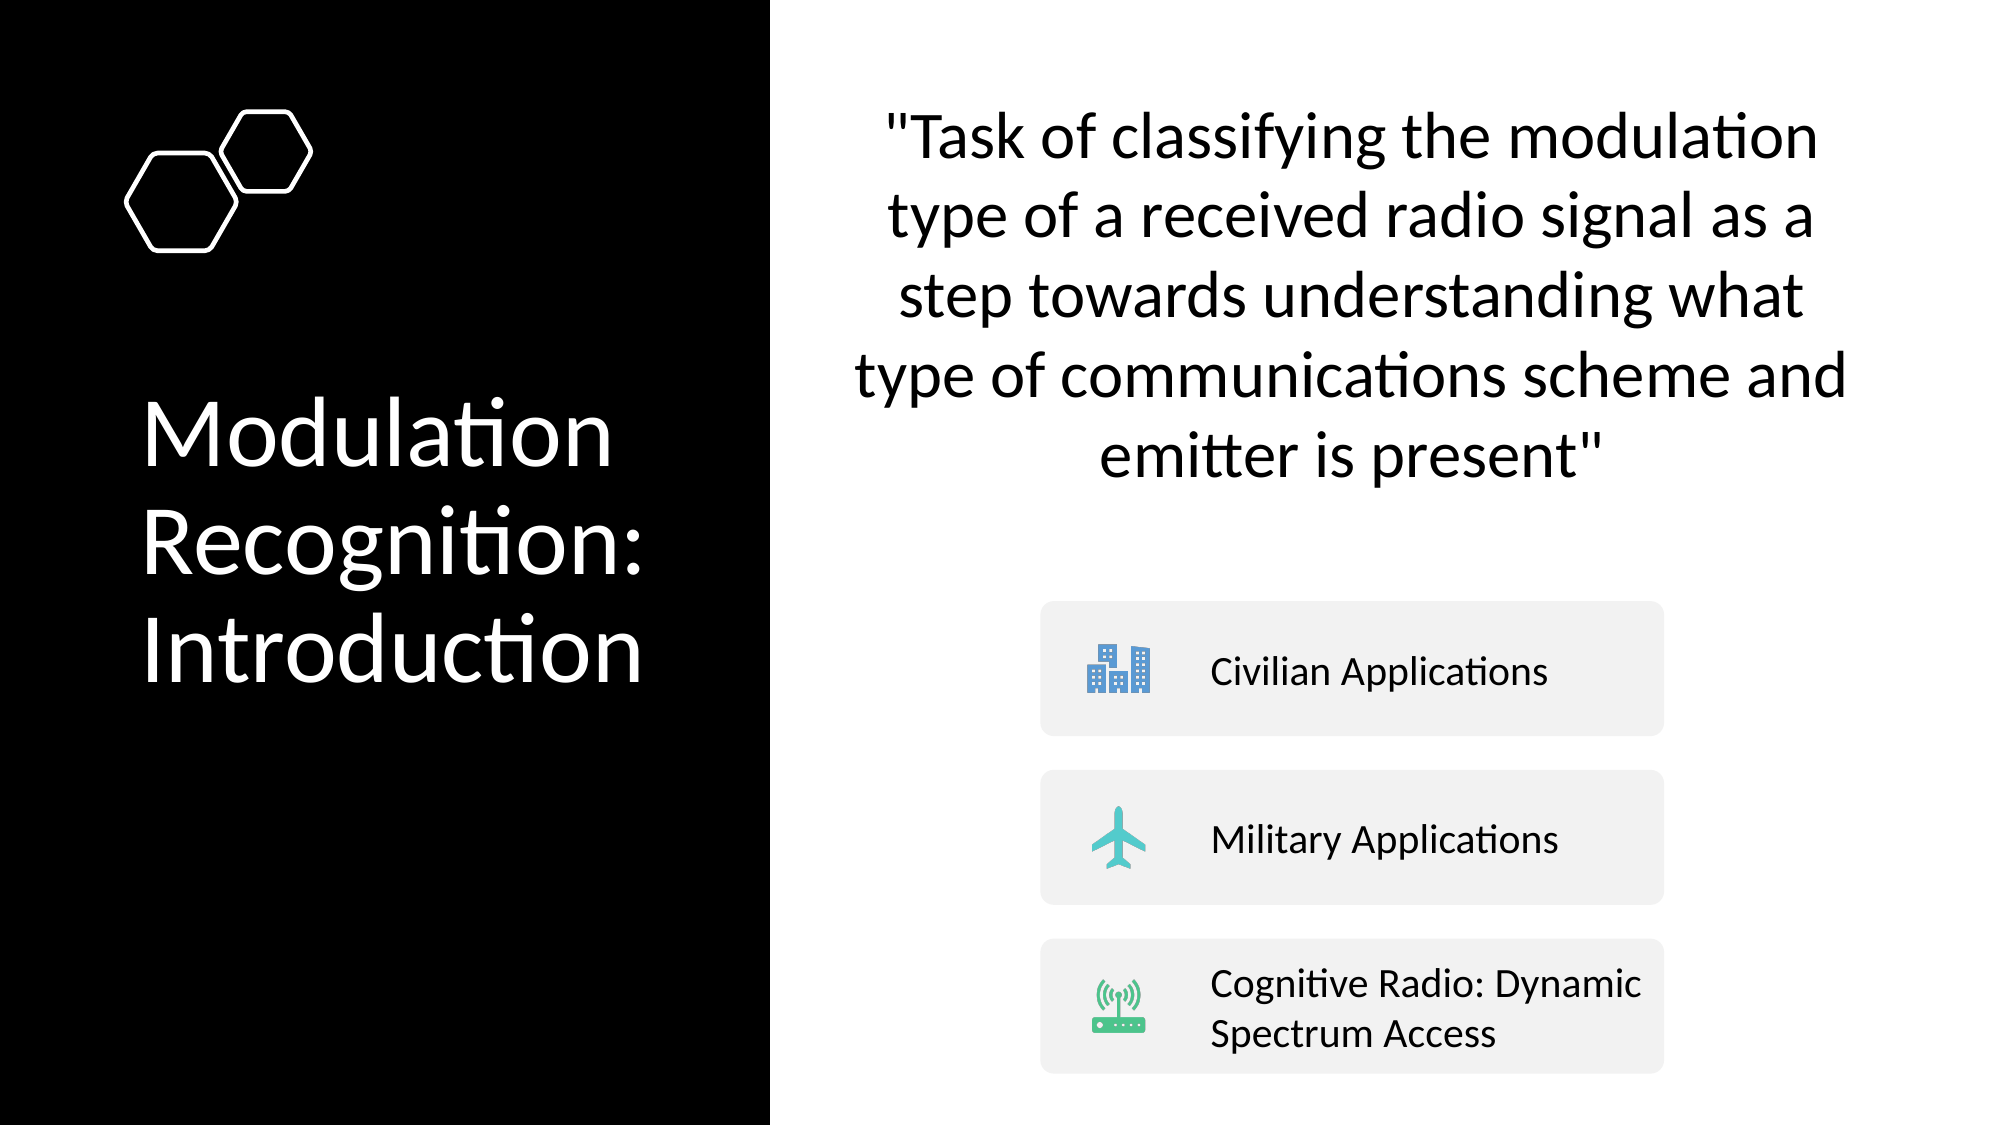

"Task of classifying the modulation type of a received radio signal as a step towards understanding what type of communications scheme and emitter is present"

# Modulation Recognition: Introduction
Civilian Applications
Military Applications
Cognitive Radio: Dynamic Spectrum Access
3